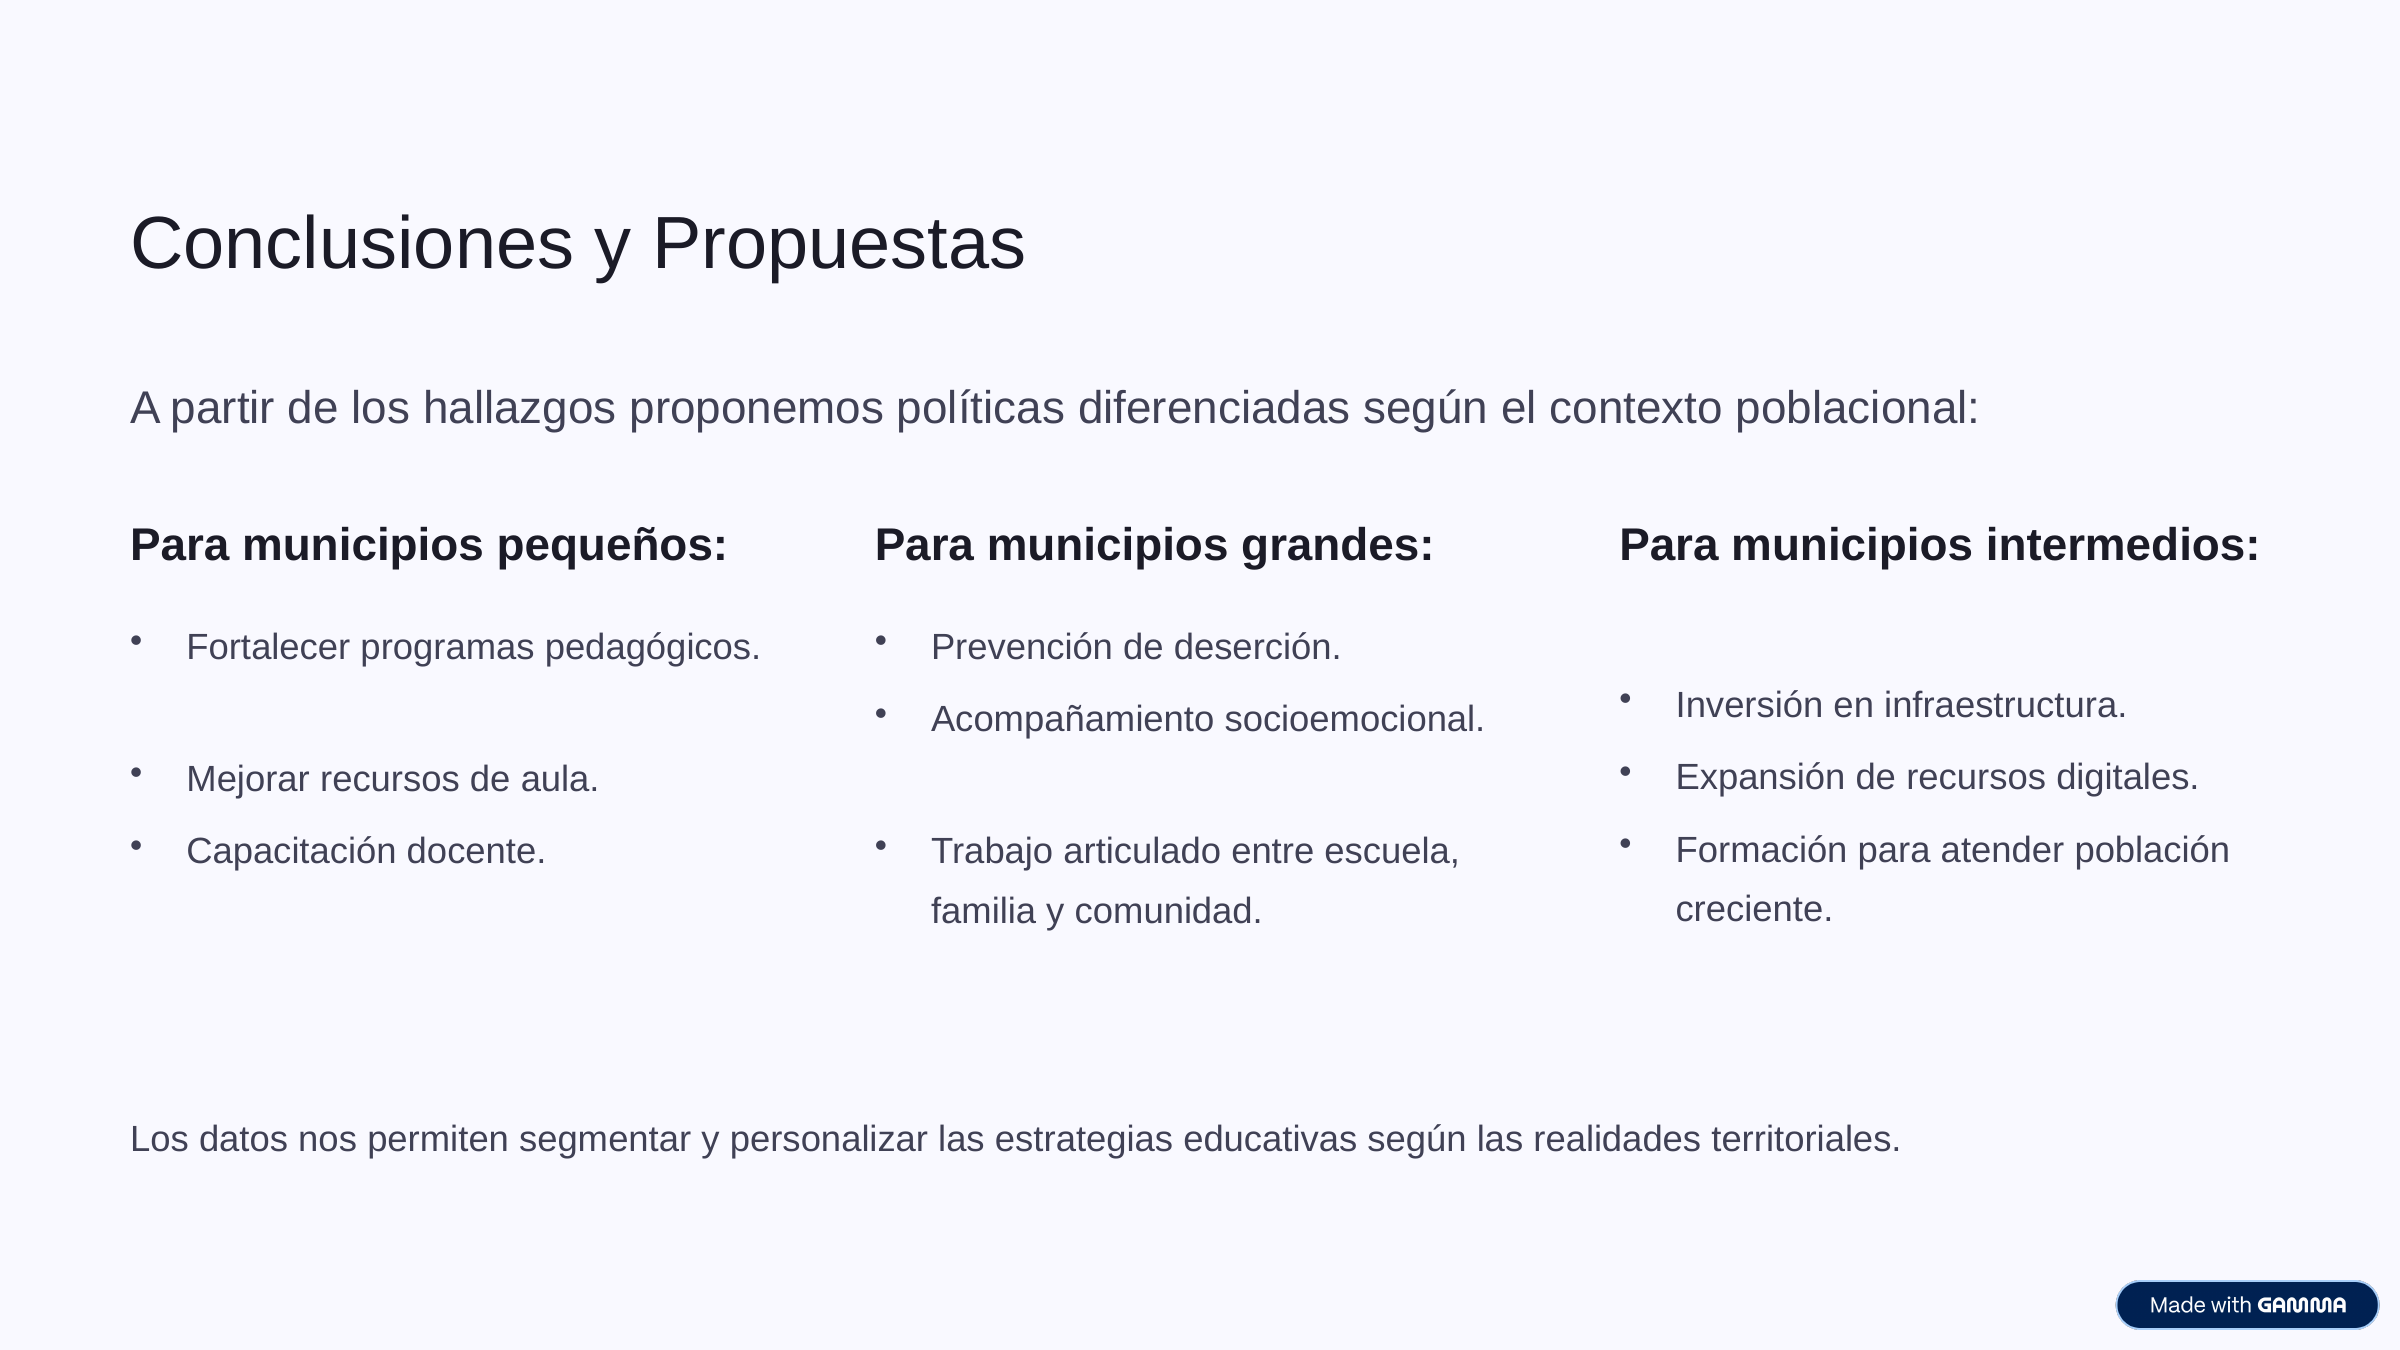

Conclusiones y Propuestas
A partir de los hallazgos proponemos políticas diferenciadas según el contexto poblacional:
Para municipios pequeños:
Para municipios grandes:
Para municipios intermedios:
Fortalecer programas pedagógicos.
Prevención de deserción.
Inversión en infraestructura.
Acompañamiento socioemocional.
Expansión de recursos digitales.
Mejorar recursos de aula.
Formación para atender población creciente.
Capacitación docente.
Trabajo articulado entre escuela, familia y comunidad.

Los datos nos permiten segmentar y personalizar las estrategias educativas según las realidades territoriales.